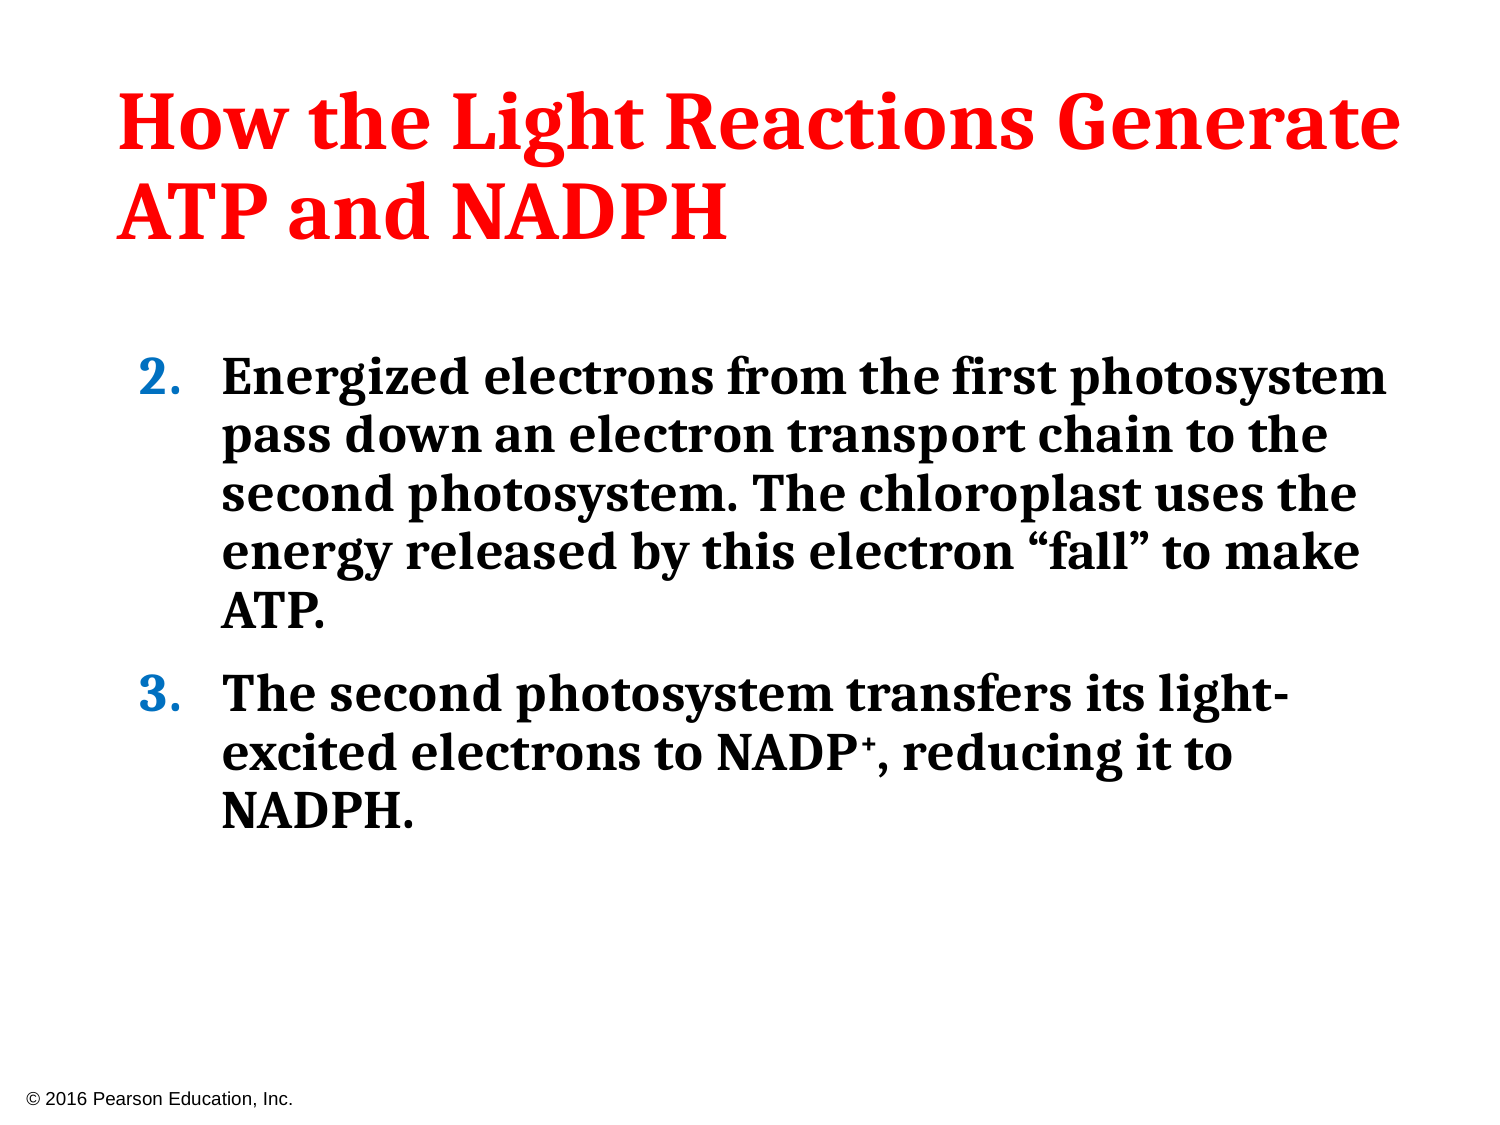

# How the Light Reactions Generate ATP and NADPH
Energized electrons from the first photosystem pass down an electron transport chain to the second photosystem. The chloroplast uses the energy released by this electron “fall” to make ATP.
The second photosystem transfers its light-excited electrons to NADP+, reducing it to NADPH.
© 2016 Pearson Education, Inc.